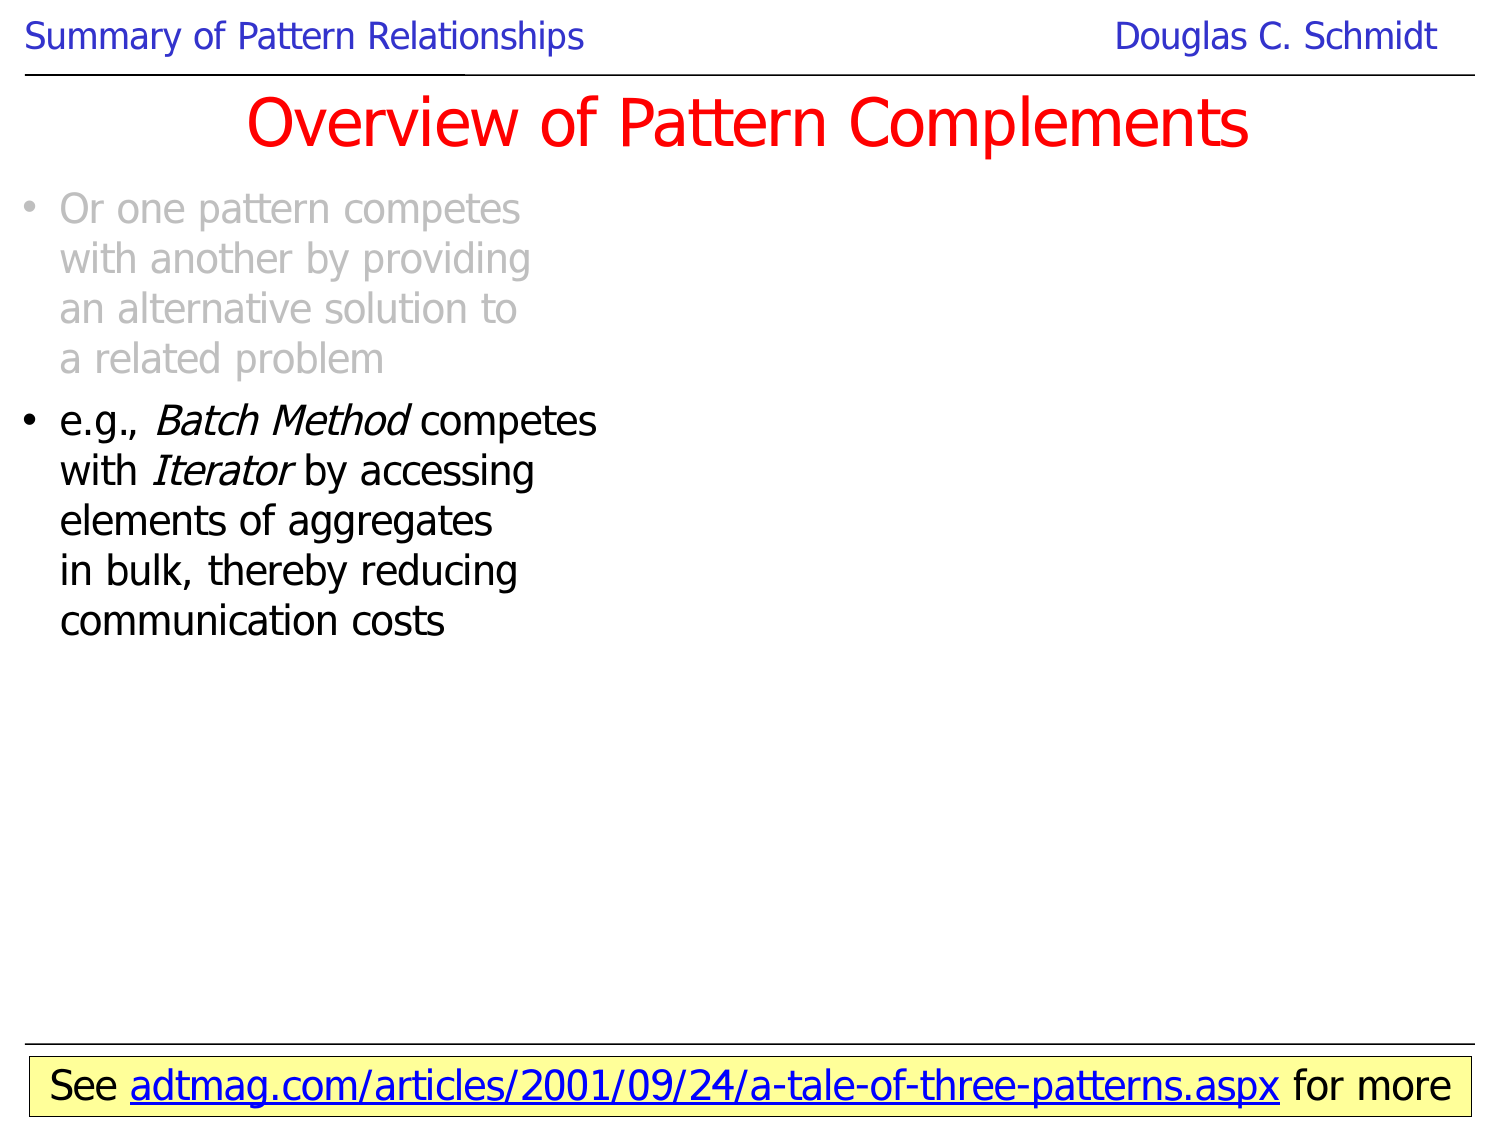

# Overview of Pattern Complements
Or one pattern competes
with another by providing
an alternative solution to
a related problem
e.g., Batch Method competes
with Iterator by accessing
elements of aggregates
in bulk, thereby reducing
communication costs

See adtmag.com/articles/2001/09/24/a-tale-of-three-patterns.aspx for more